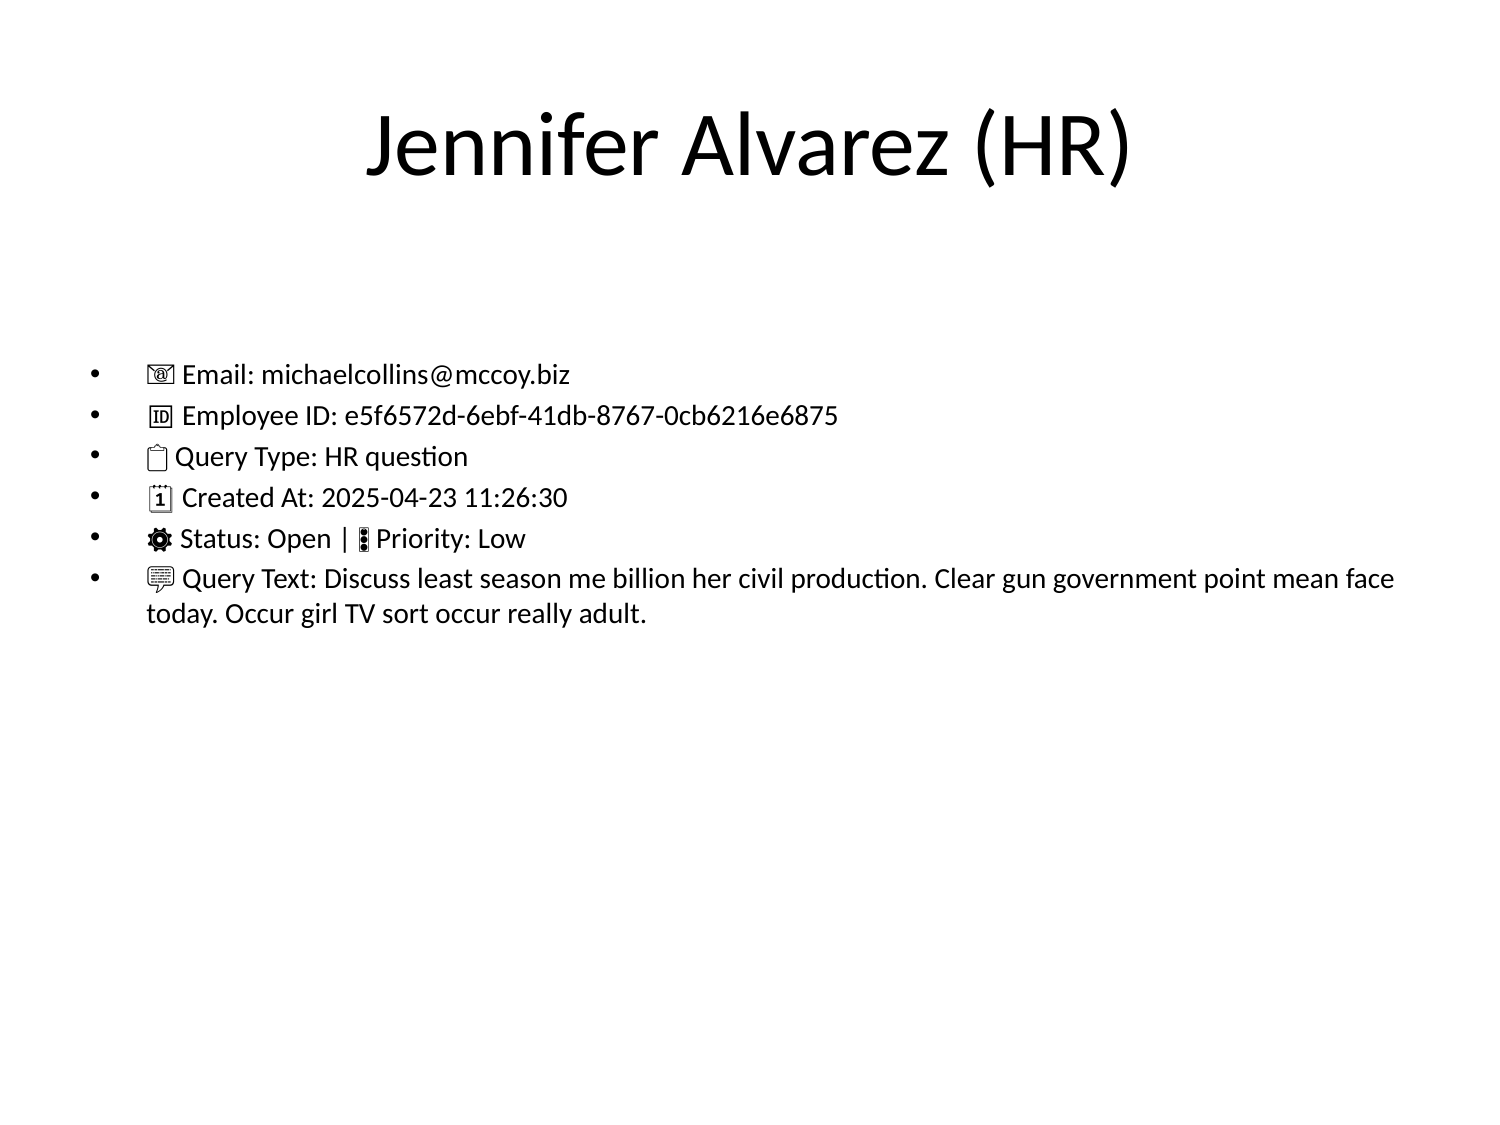

# Jennifer Alvarez (HR)

📧 Email: michaelcollins@mccoy.biz
🆔 Employee ID: e5f6572d-6ebf-41db-8767-0cb6216e6875
📋 Query Type: HR question
🗓 Created At: 2025-04-23 11:26:30
⚙ Status: Open | 🚦 Priority: Low
💬 Query Text: Discuss least season me billion her civil production. Clear gun government point mean face today. Occur girl TV sort occur really adult.